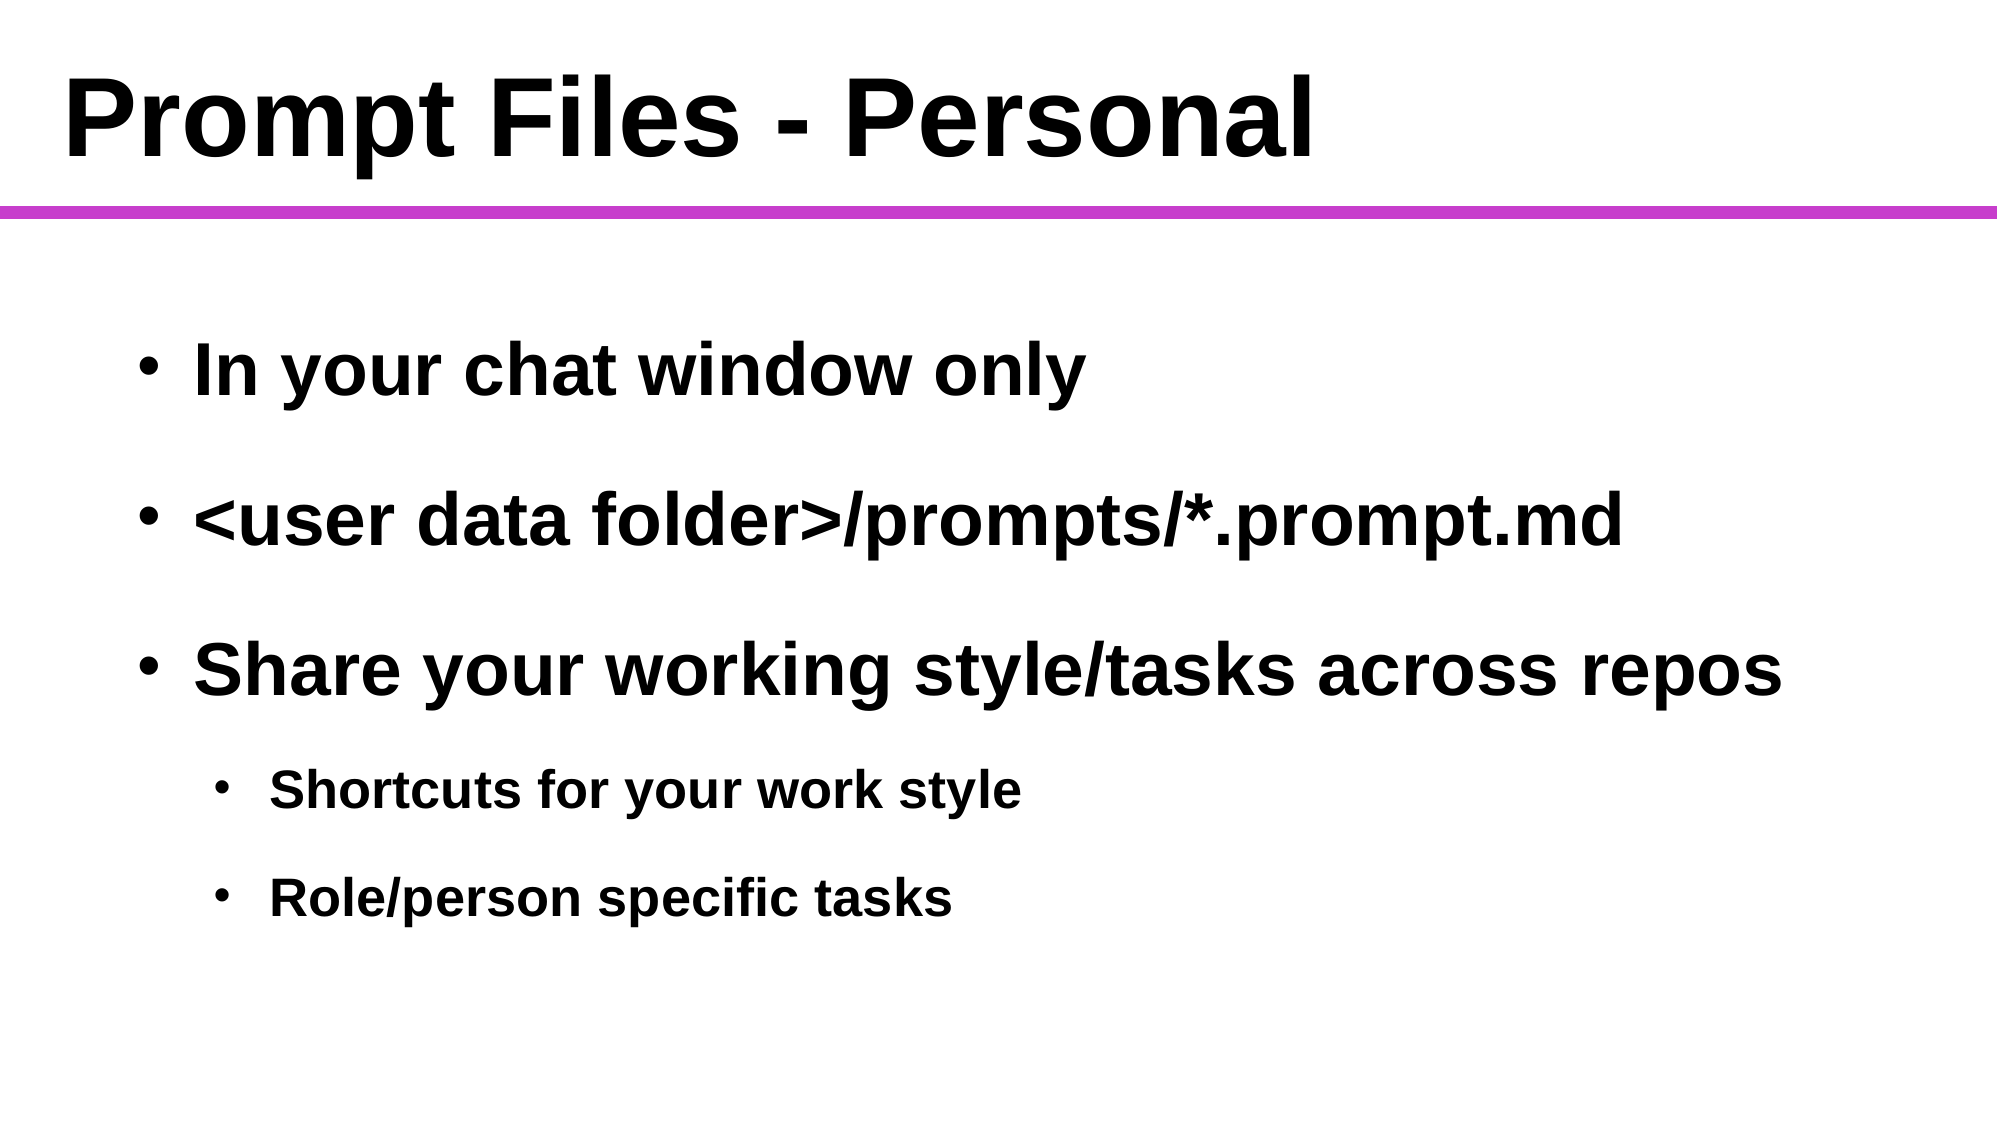

Prompt Files - Personal
In your chat window only
<user data folder>/prompts/*.prompt.md
Share your working style/tasks across repos
Shortcuts for your work style
Role/person specific tasks